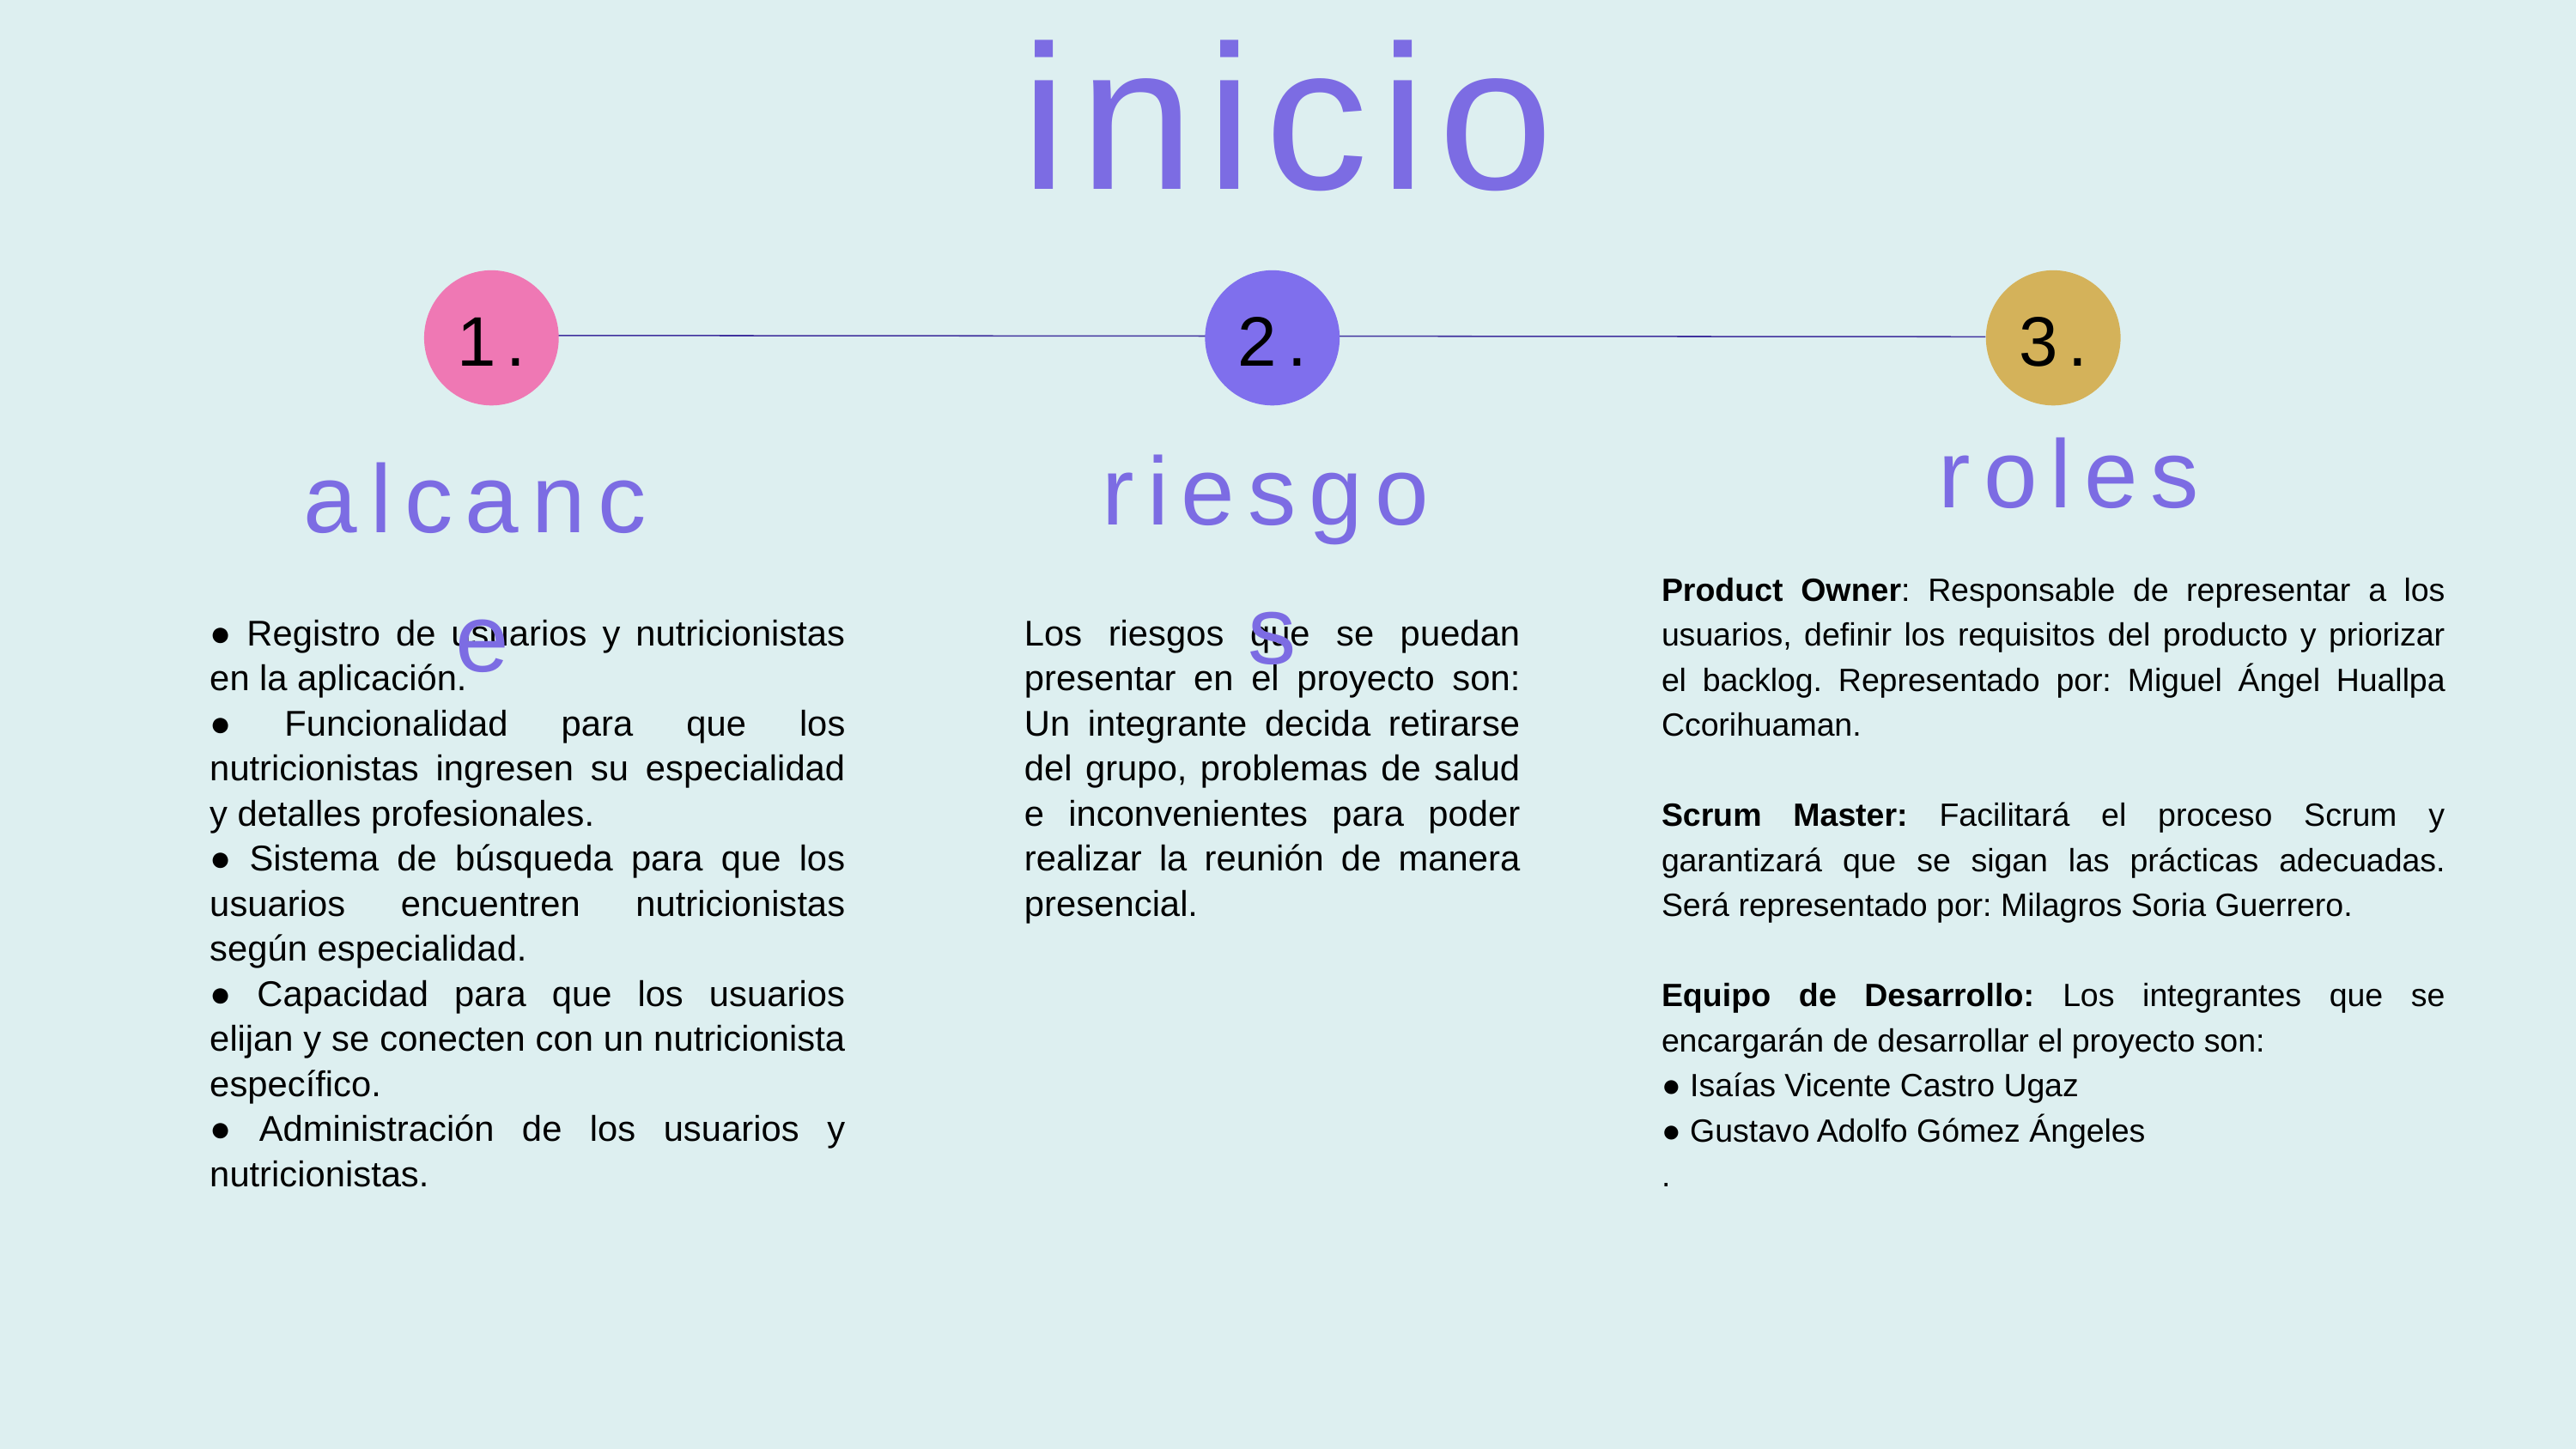

inicio

1.

2.

3.

roles
riesgos
alcance
Product Owner: Responsable de representar a los usuarios, definir los requisitos del producto y priorizar el backlog. Representado por: Miguel Ángel Huallpa Ccorihuaman.

Scrum Master: Facilitará el proceso Scrum y garantizará que se sigan las prácticas adecuadas. Será representado por: Milagros Soria Guerrero.

Equipo de Desarrollo: Los integrantes que se encargarán de desarrollar el proyecto son:
● Isaías Vicente Castro Ugaz
● Gustavo Adolfo Gómez Ángeles
.
● Registro de usuarios y nutricionistas en la aplicación.
● Funcionalidad para que los nutricionistas ingresen su especialidad y detalles profesionales.
● Sistema de búsqueda para que los usuarios encuentren nutricionistas según especialidad.
● Capacidad para que los usuarios elijan y se conecten con un nutricionista específico.
● Administración de los usuarios y nutricionistas.
Los riesgos que se puedan presentar en el proyecto son: Un integrante decida retirarse del grupo, problemas de salud e inconvenientes para poder realizar la reunión de manera presencial.